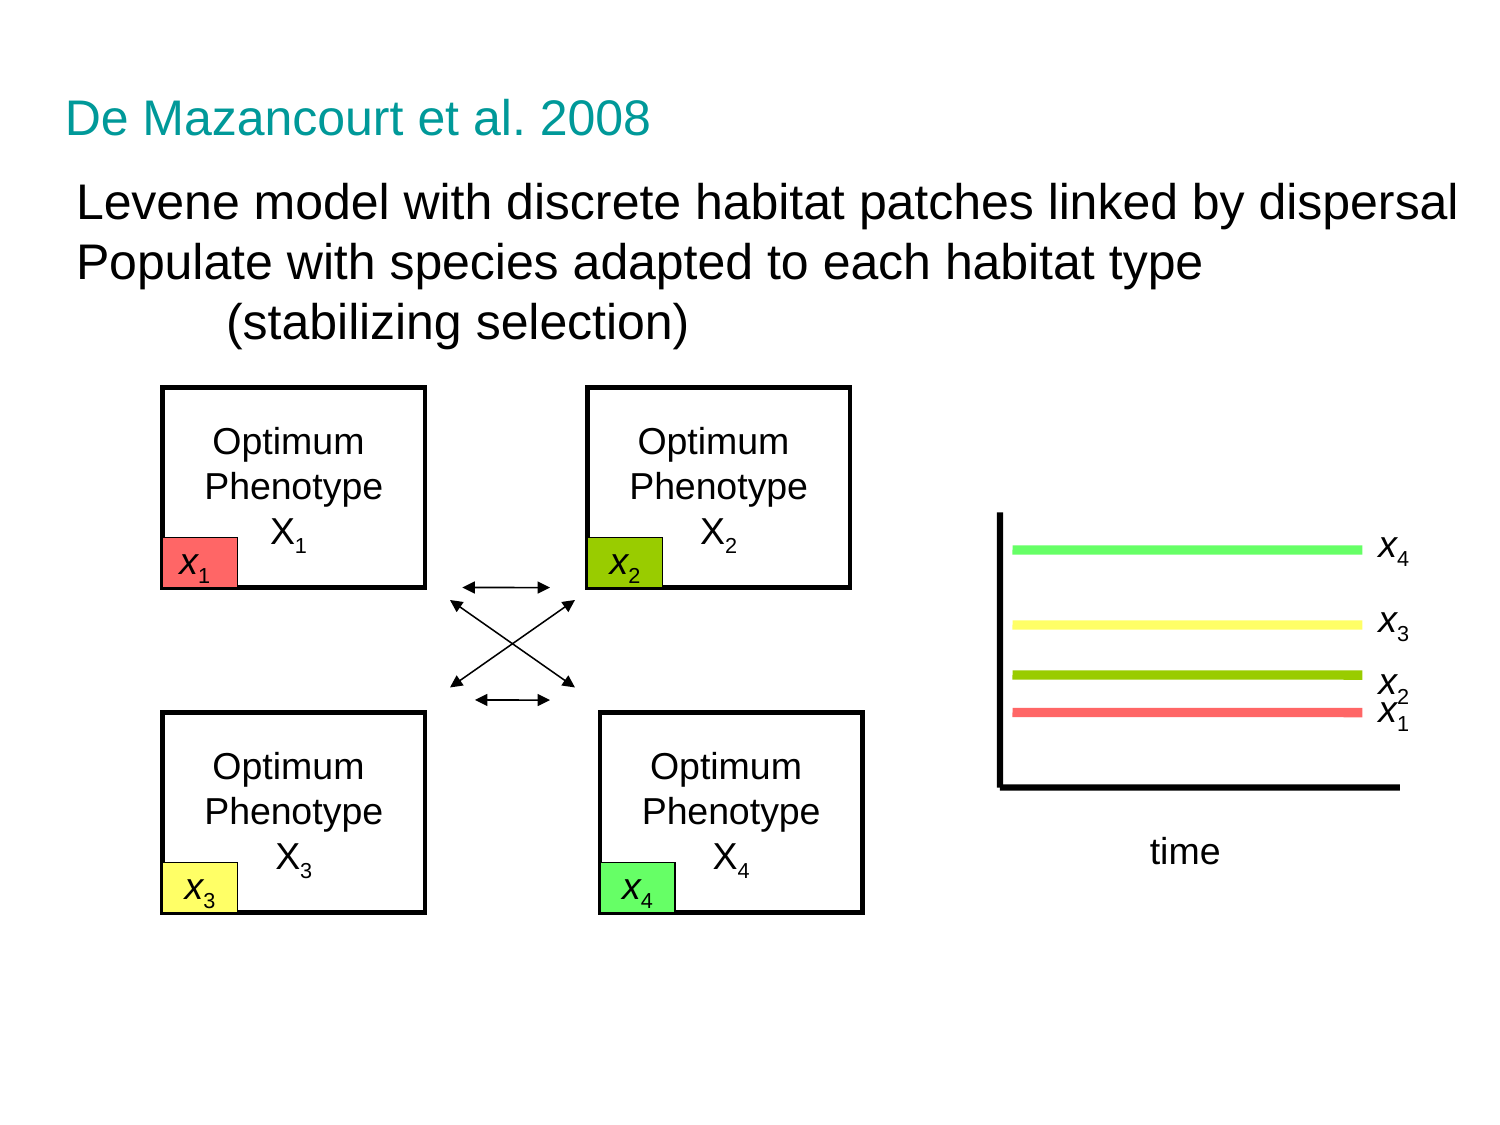

De Mazancourt et al. 2008

Levene model with discrete habitat patches linked by dispersal
Populate with species adapted to each habitat type
	(stabilizing selection)
Optimum
Phenotype
X1
Optimum
Phenotype
X2

x4
x1
x2

x3

x2

x1

Optimum
Phenotype
X3
Optimum
Phenotype
X4

time
x3
x4